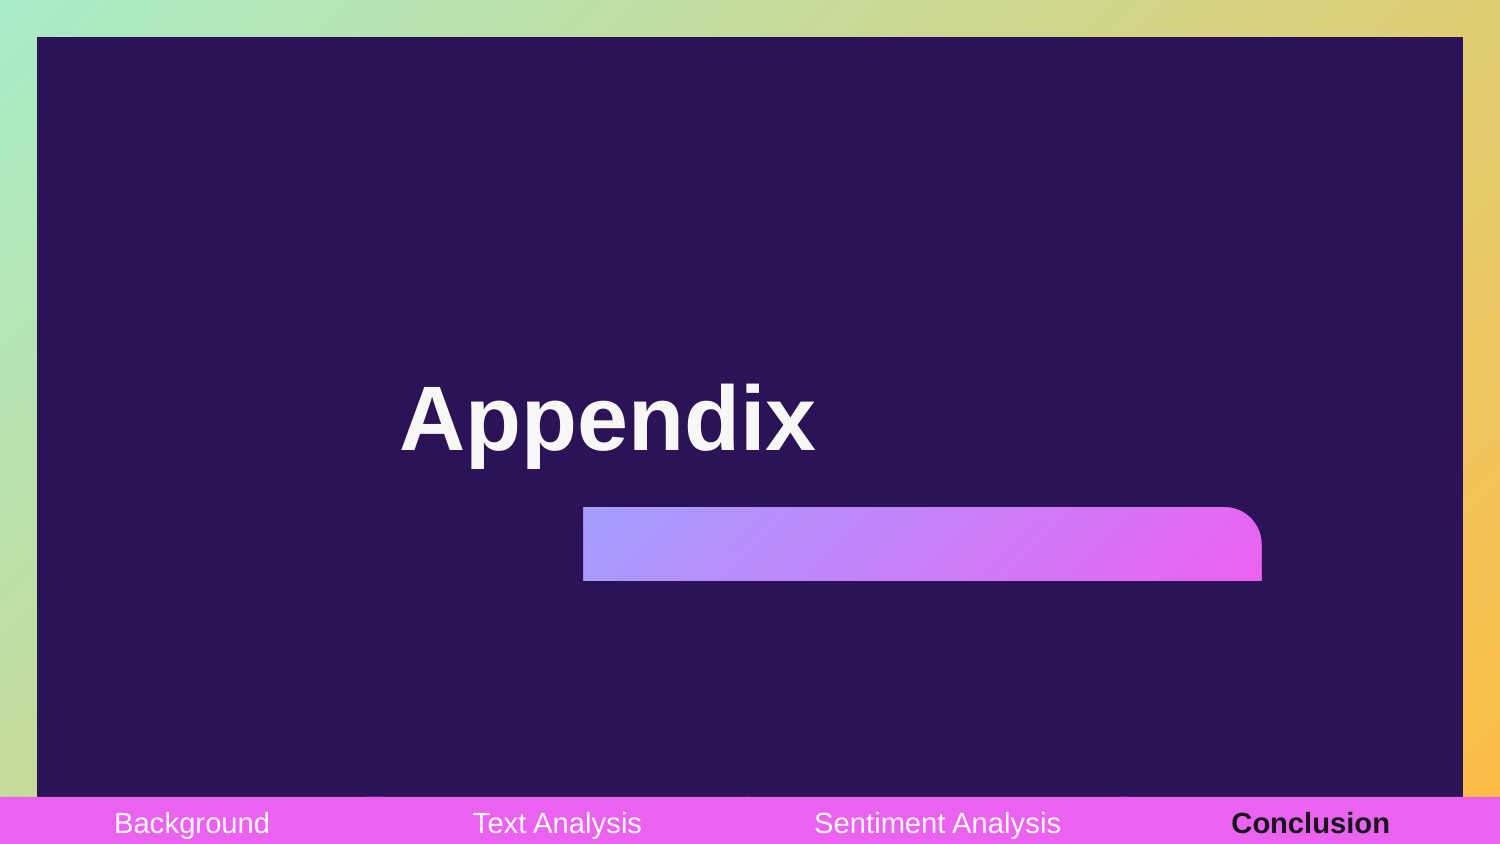

# Appendix

Text Analysis
Sentiment Analysis
Background
Conclusion